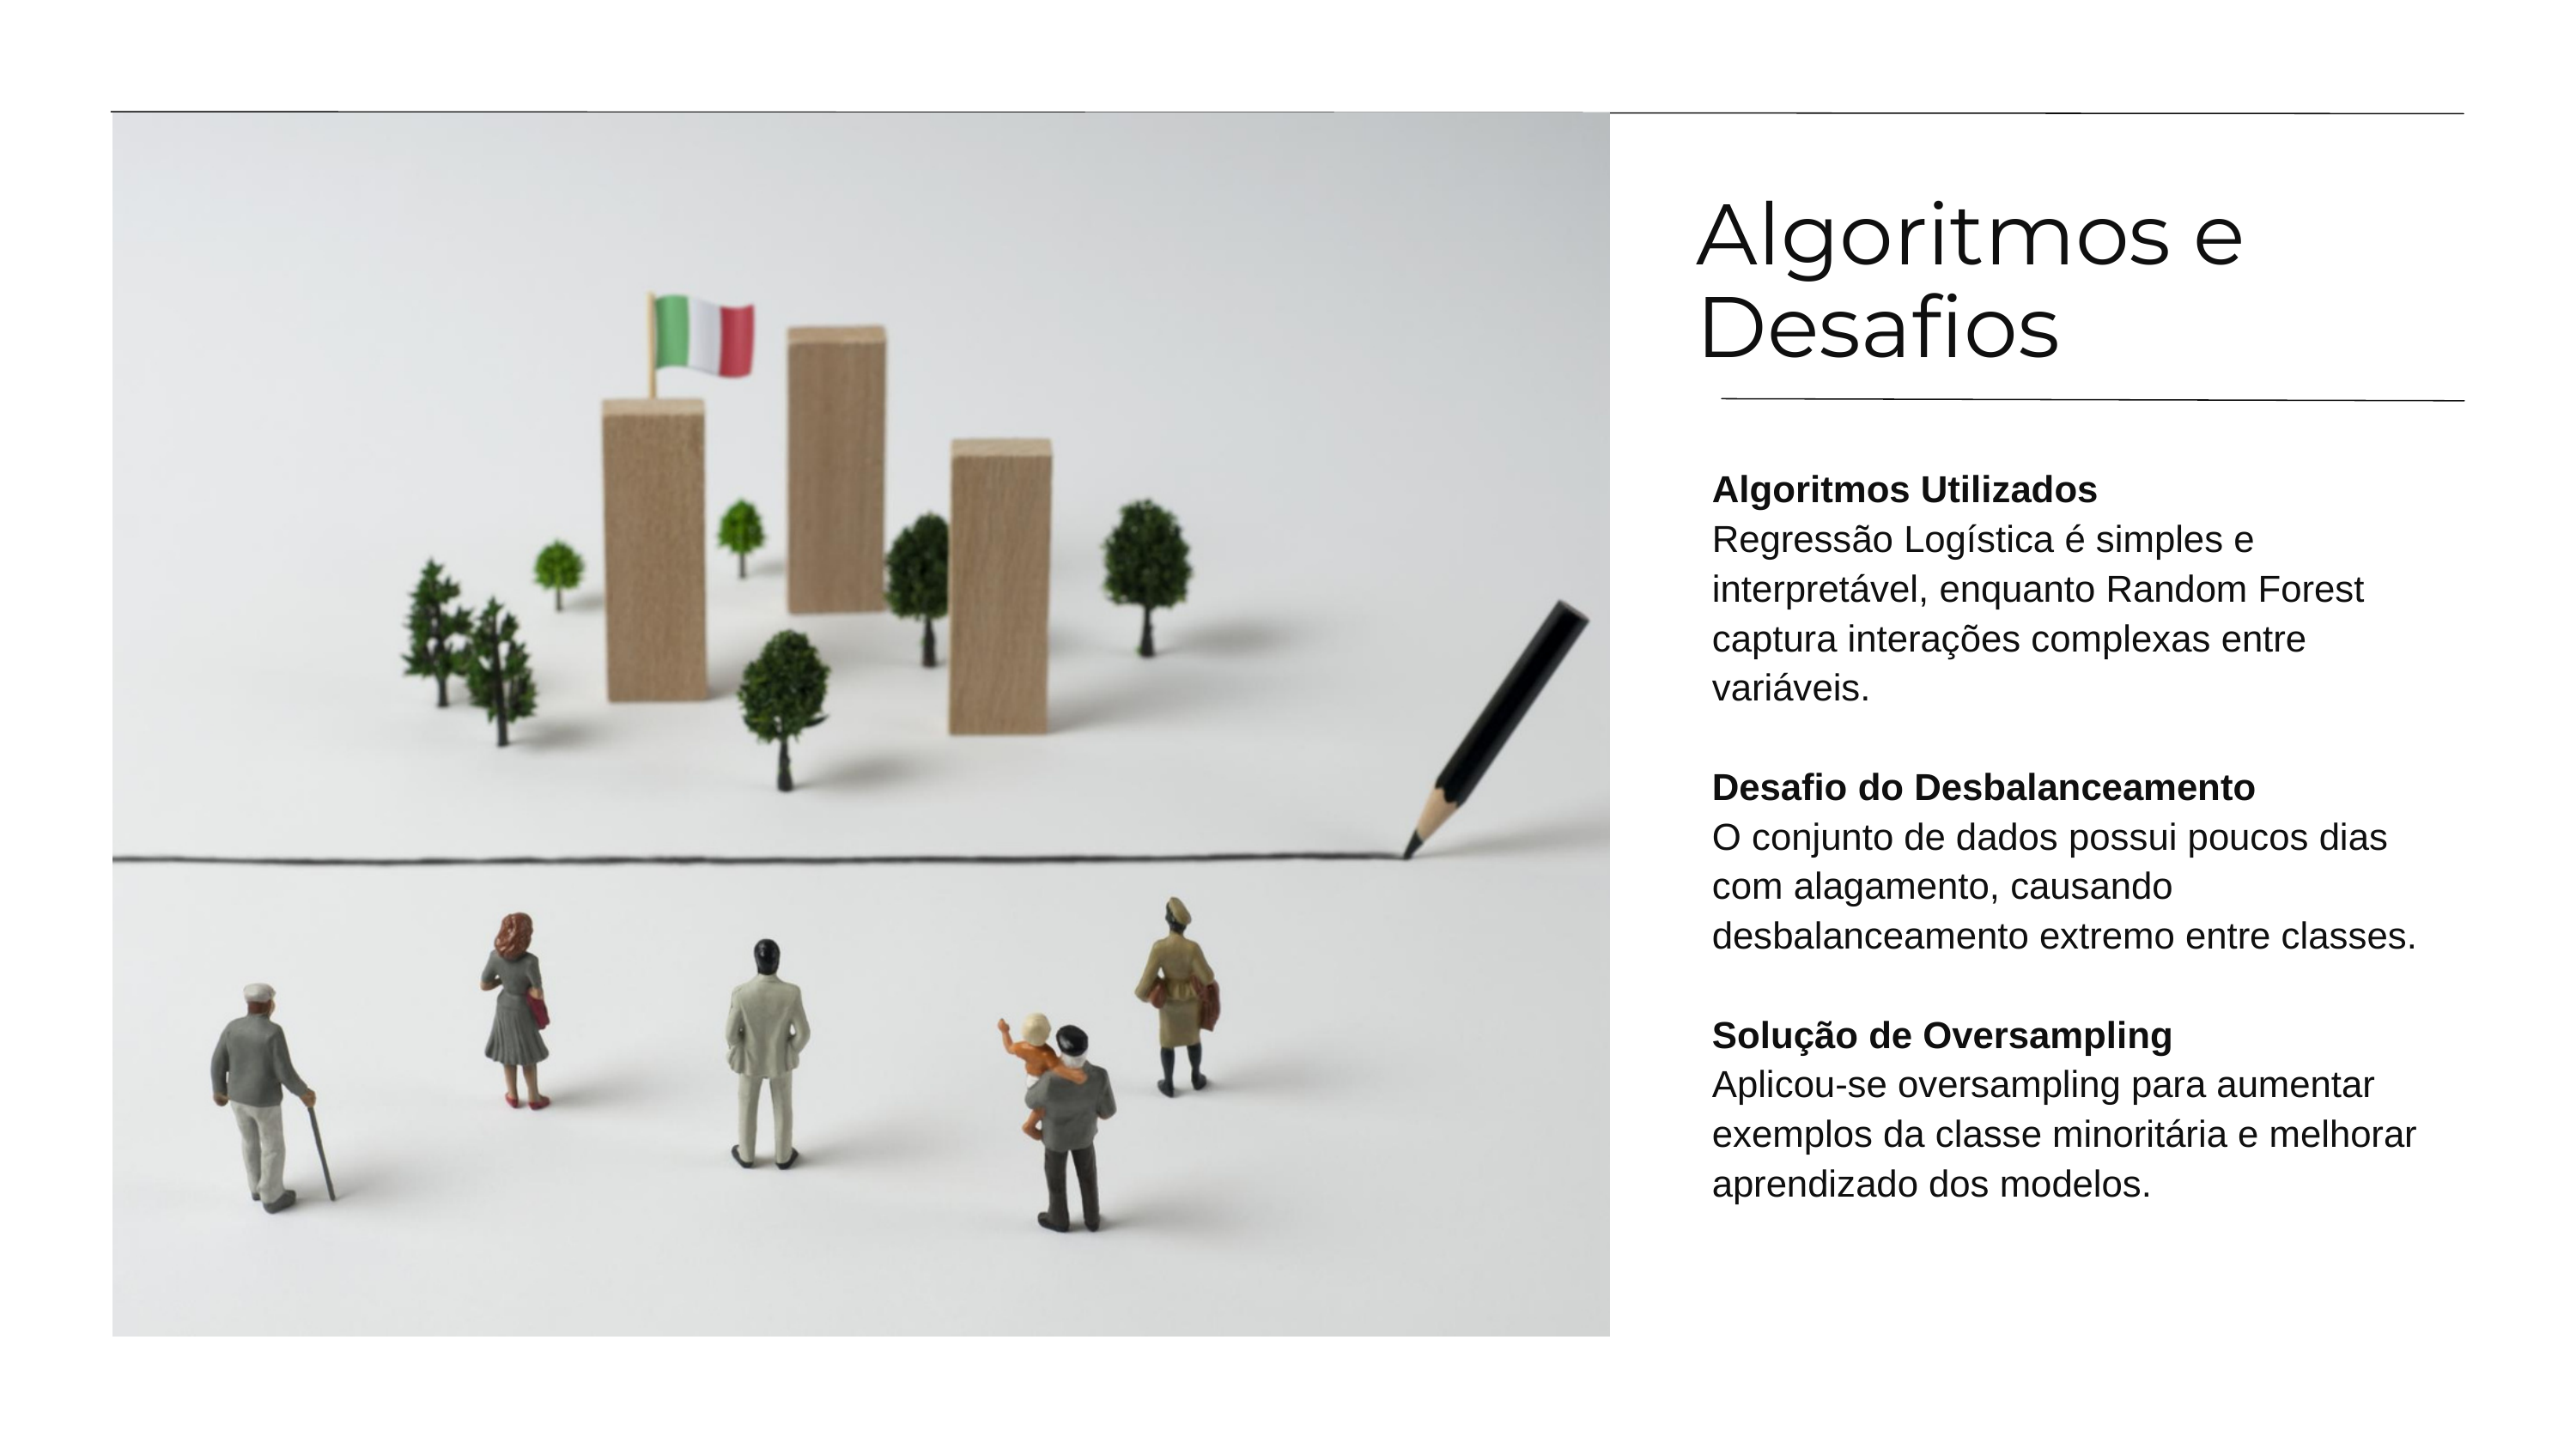

Algoritmos e Desafios

Algoritmos Utilizados
Regressão Logística é simples e interpretável, enquanto Random Forest captura interações complexas entre variáveis.

Desafio do Desbalanceamento
O conjunto de dados possui poucos dias com alagamento, causando desbalanceamento extremo entre classes.

Solução de Oversampling
Aplicou-se oversampling para aumentar exemplos da classe minoritária e melhorar aprendizado dos modelos.